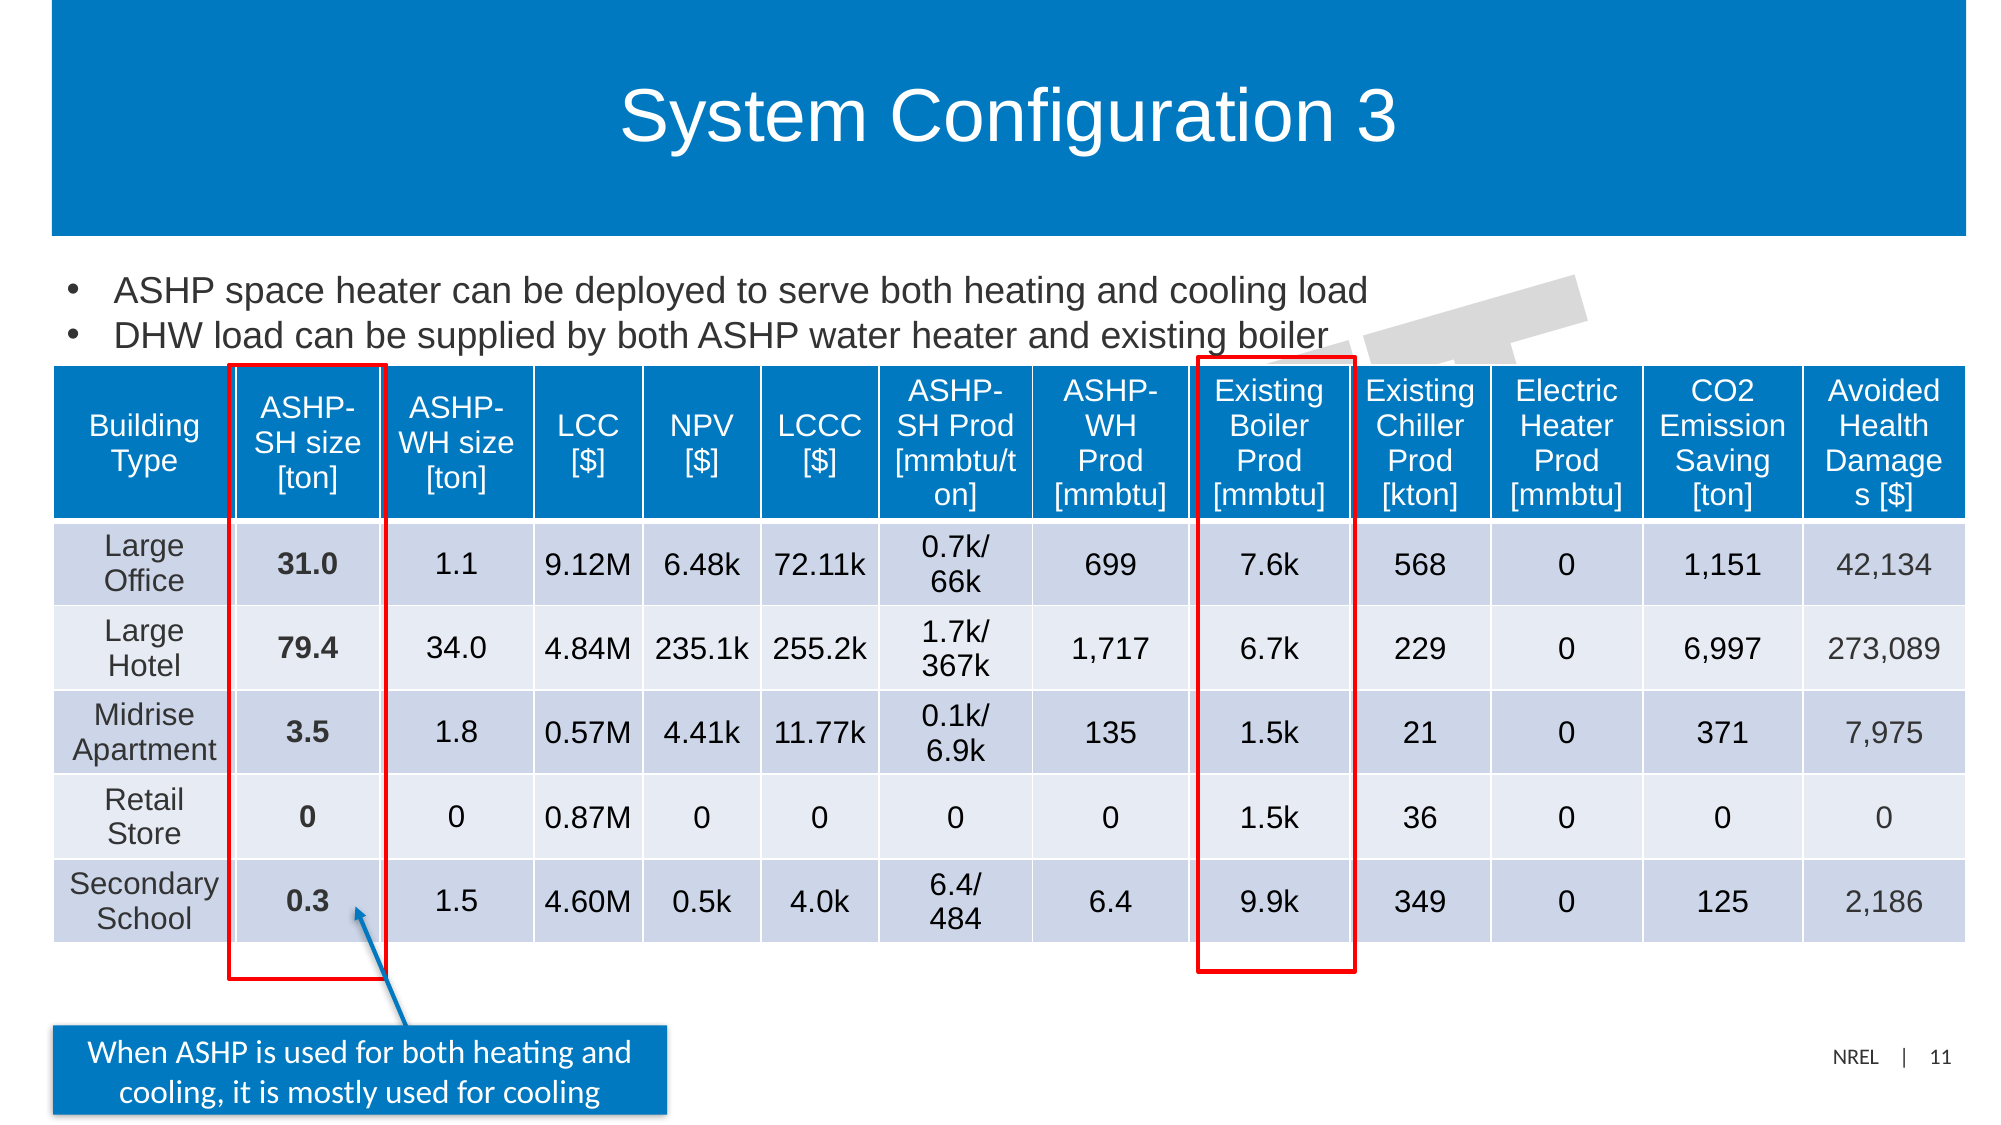

# System Configuration 3
ASHP space heater can be deployed to serve both heating and cooling load
DHW load can be supplied by both ASHP water heater and existing boiler

| Building Type | ASHP-SH size [ton] | ASHP-WH size [ton] | LCC [$] | NPV [$] | LCCC [$] | ASHP-SH Prod [mmbtu/ton] | ASHP-WH Prod [mmbtu] | Existing Boiler Prod [mmbtu] | Existing Chiller Prod [kton] | Electric Heater Prod [mmbtu] | CO2 Emission Saving [ton] | Avoided Health Damages [$] |
| --- | --- | --- | --- | --- | --- | --- | --- | --- | --- | --- | --- | --- |
| Large Office | 31.0 | 1.1 | 9.12M | 6.48k | 72.11k | 0.7k/ 66k | 699 | 7.6k | 568 | 0 | 1,151 | 42,134 |
| Large Hotel | 79.4 | 34.0 | 4.84M | 235.1k | 255.2k | 1.7k/ 367k | 1,717 | 6.7k | 229 | 0 | 6,997 | 273,089 |
| Midrise Apartment | 3.5 | 1.8 | 0.57M | 4.41k | 11.77k | 0.1k/ 6.9k | 135 | 1.5k | 21 | 0 | 371 | 7,975 |
| Retail Store | 0 | 0 | 0.87M | 0 | 0 | 0 | 0 | 1.5k | 36 | 0 | 0 | 0 |
| Secondary School | 0.3 | 1.5 | 4.60M | 0.5k | 4.0k | 6.4/ 484 | 6.4 | 9.9k | 349 | 0 | 125 | 2,186 |

When ASHP is used for both heating and cooling, it is mostly used for cooling